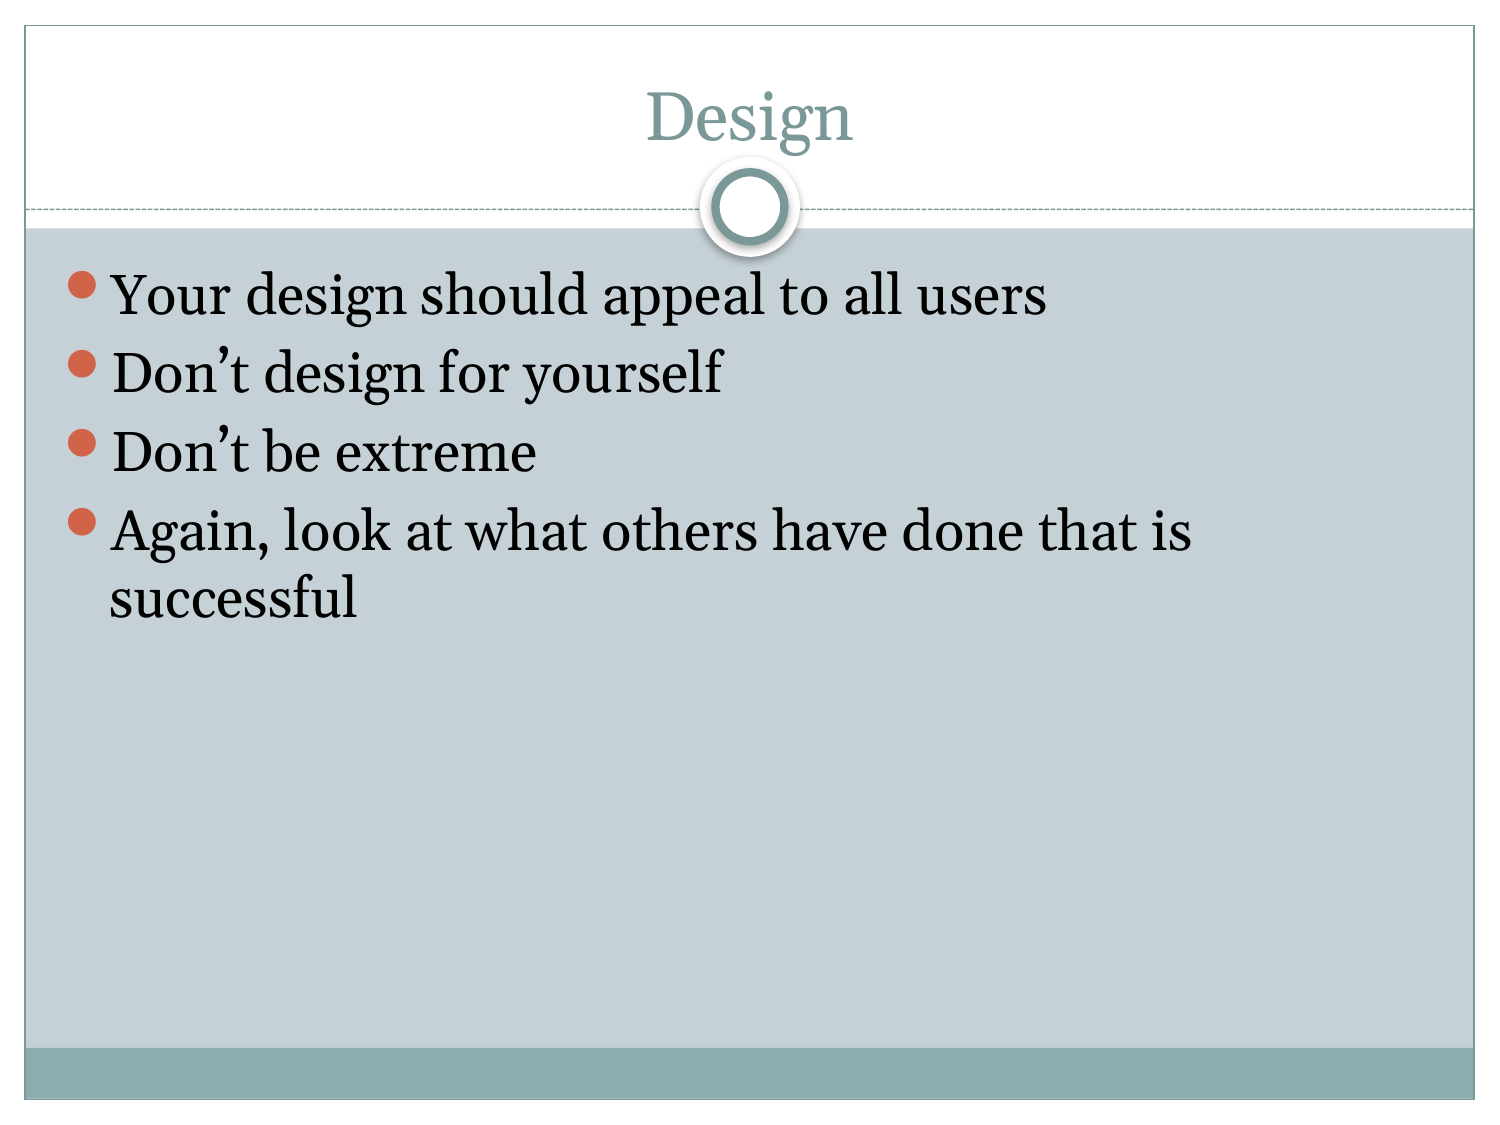

# Design
Your design should appeal to all users
Don’t design for yourself
Don’t be extreme
Again, look at what others have done that is successful